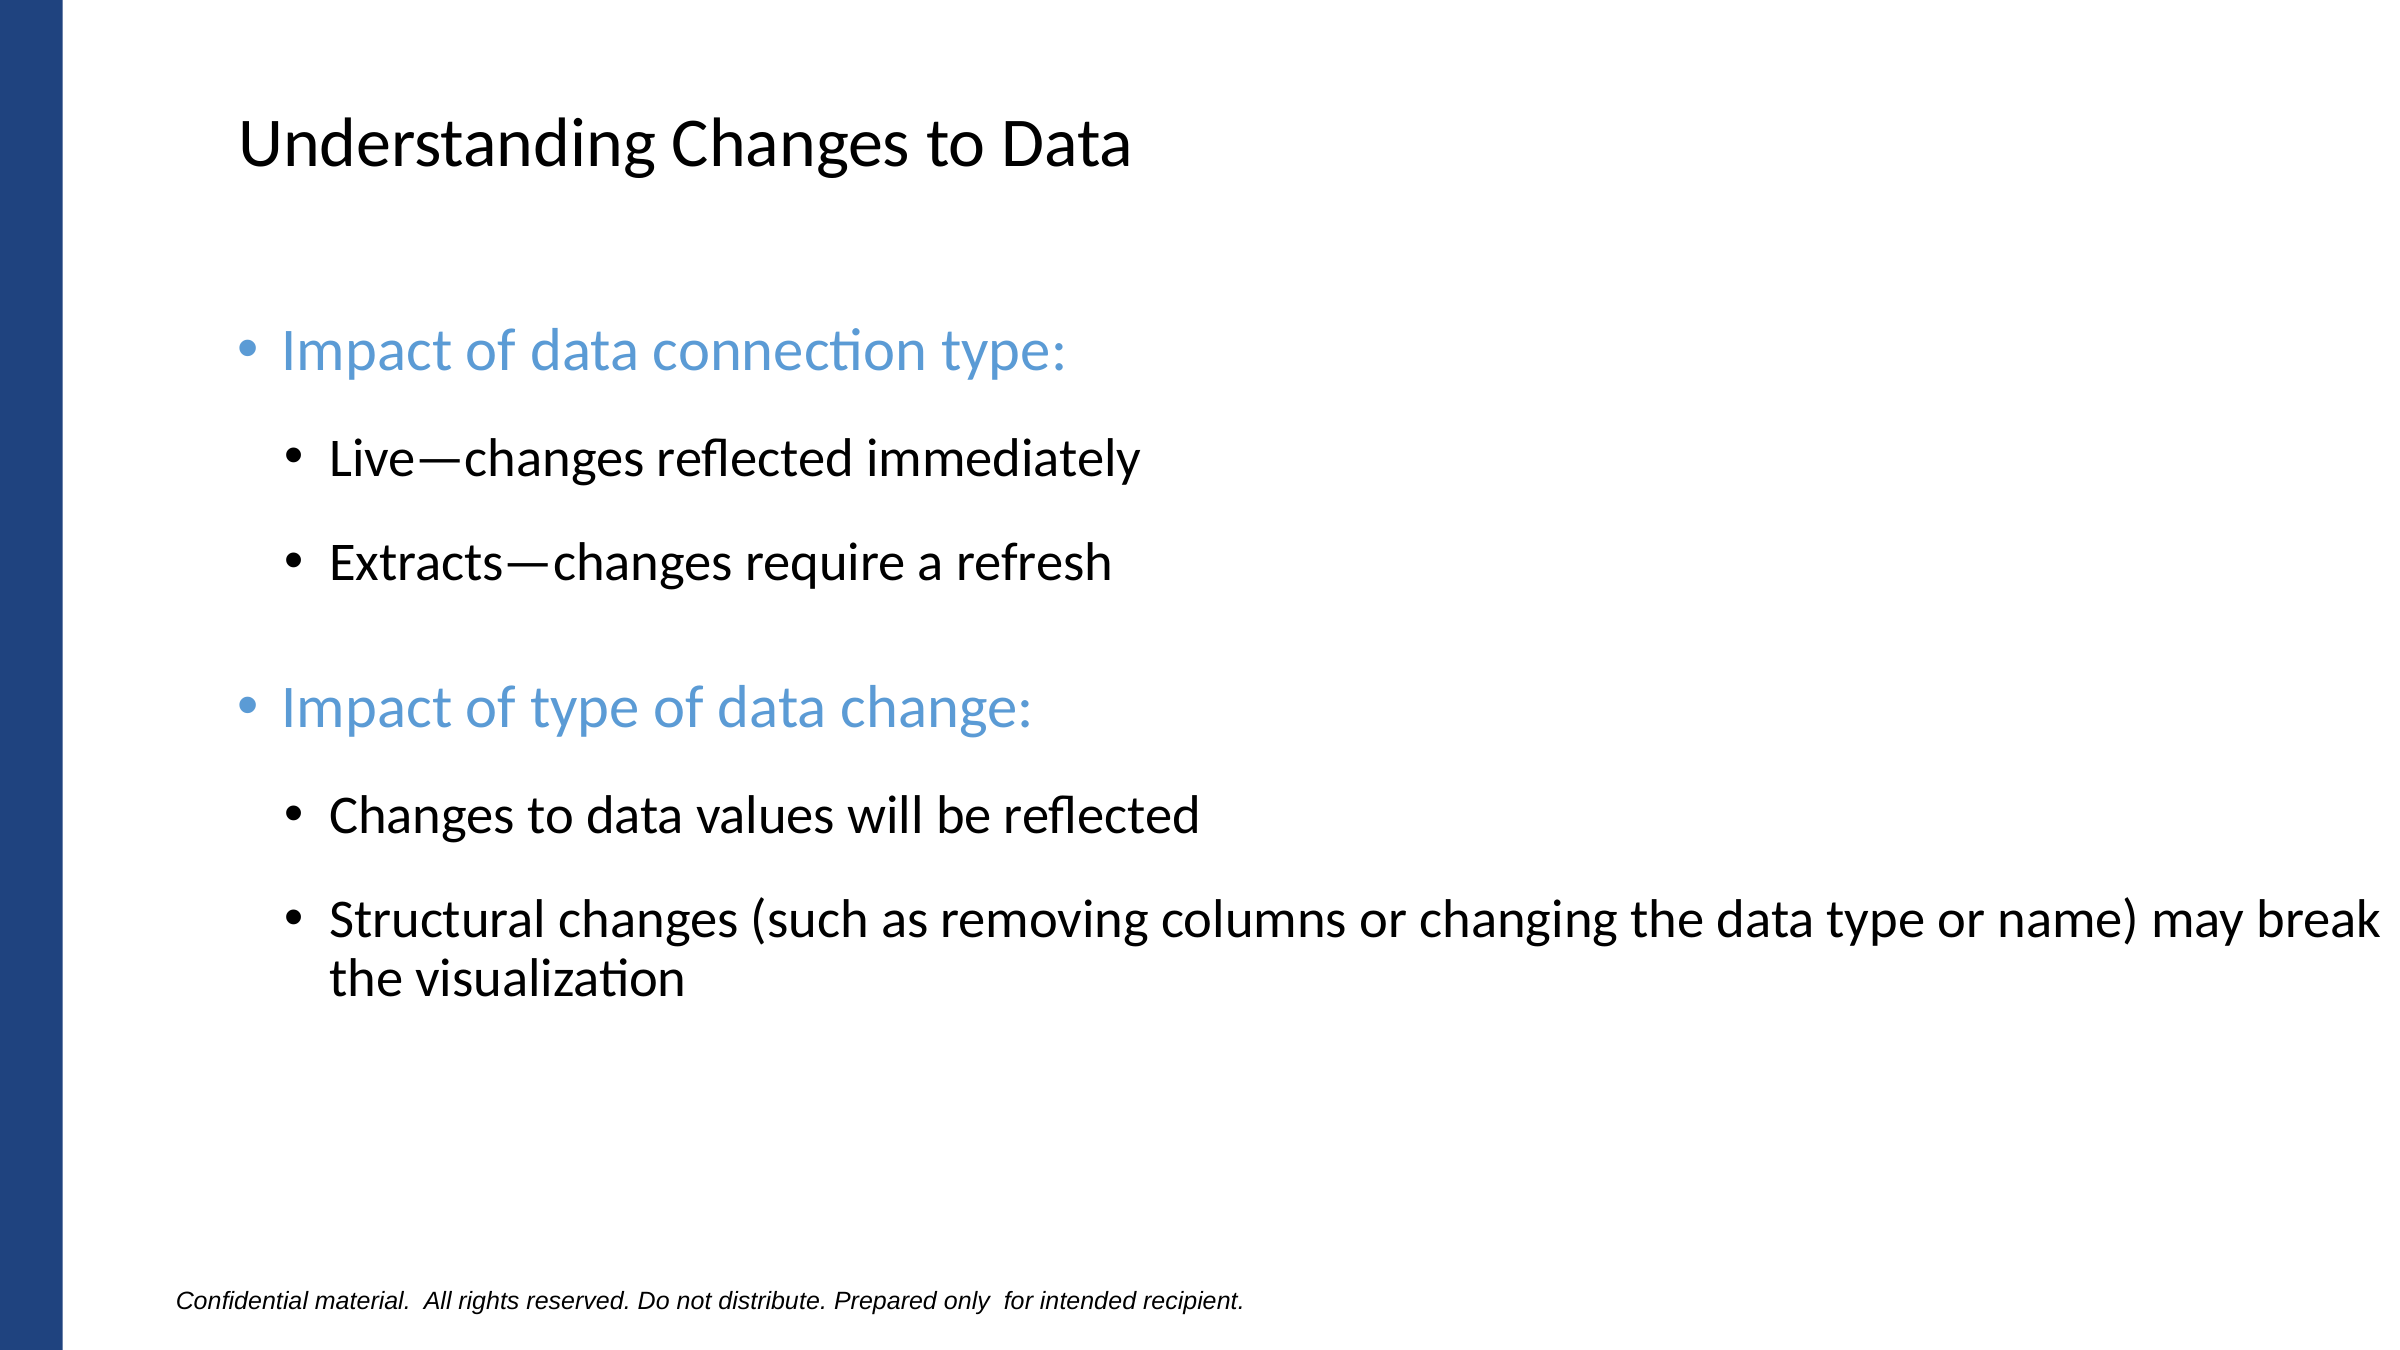

Understanding Changes to Data
Impact of data connection type:
Live—changes reflected immediately
Extracts—changes require a refresh
Impact of type of data change:
Changes to data values will be reflected
Structural changes (such as removing columns or changing the data type or name) may break the visualization